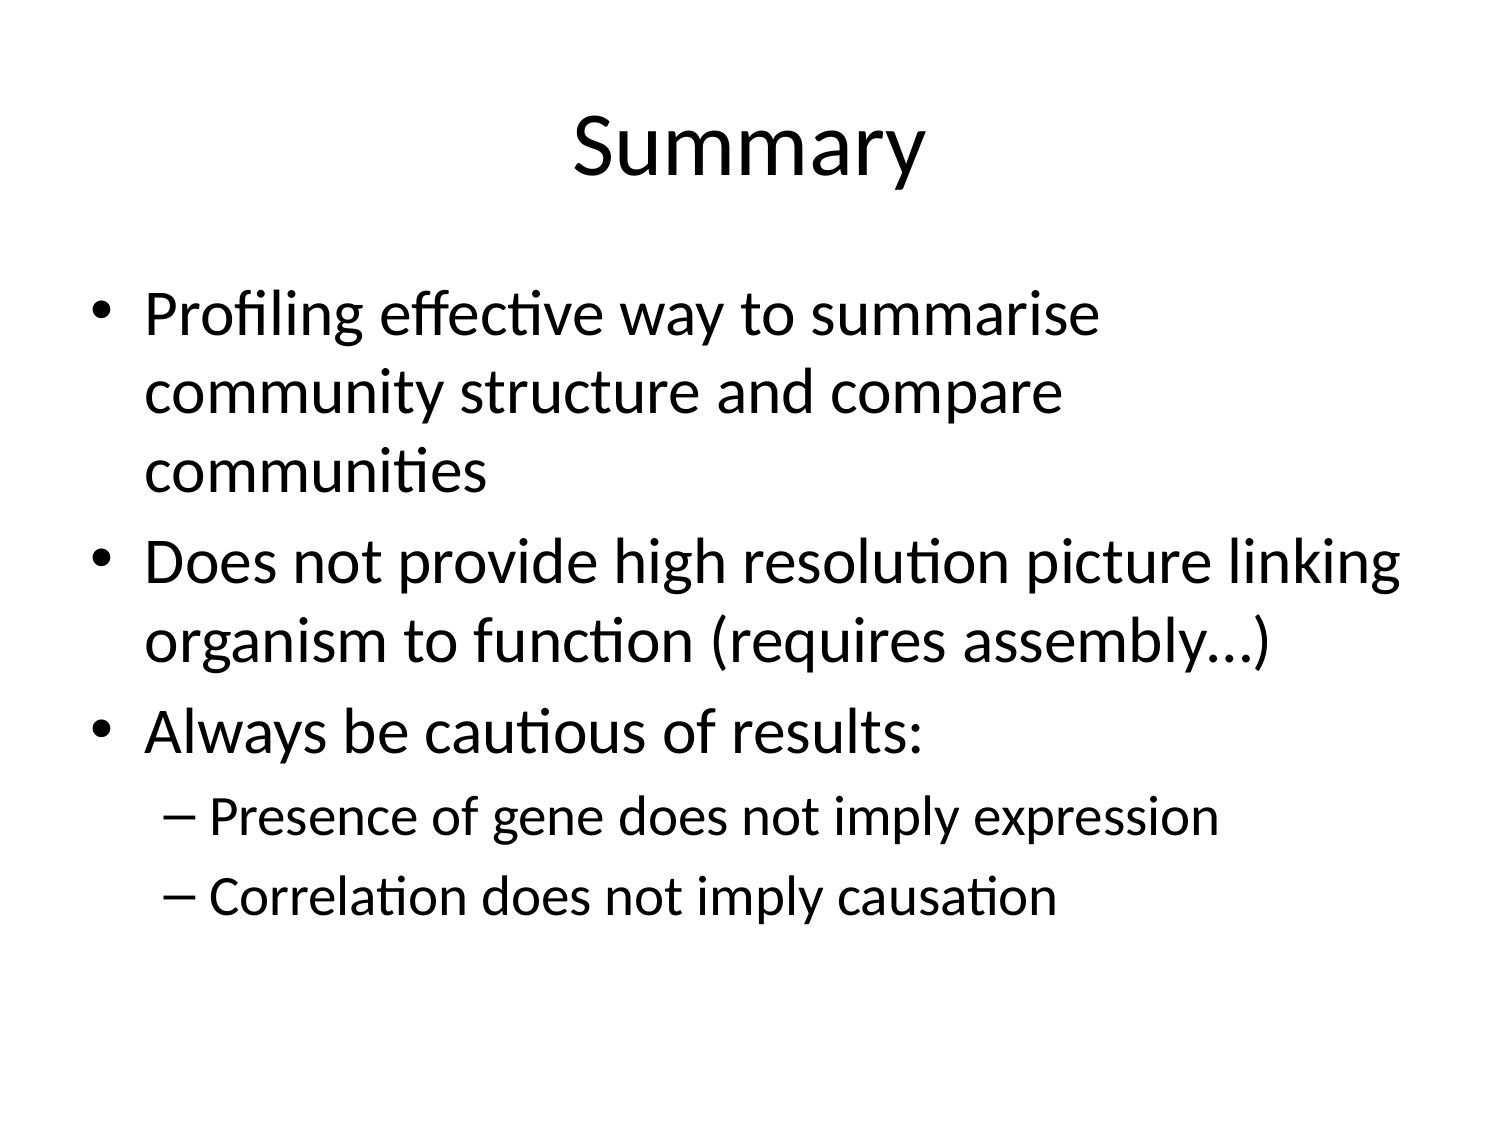

# Summary
Profiling effective way to summarise community structure and compare communities
Does not provide high resolution picture linking organism to function (requires assembly…)
Always be cautious of results:
Presence of gene does not imply expression
Correlation does not imply causation